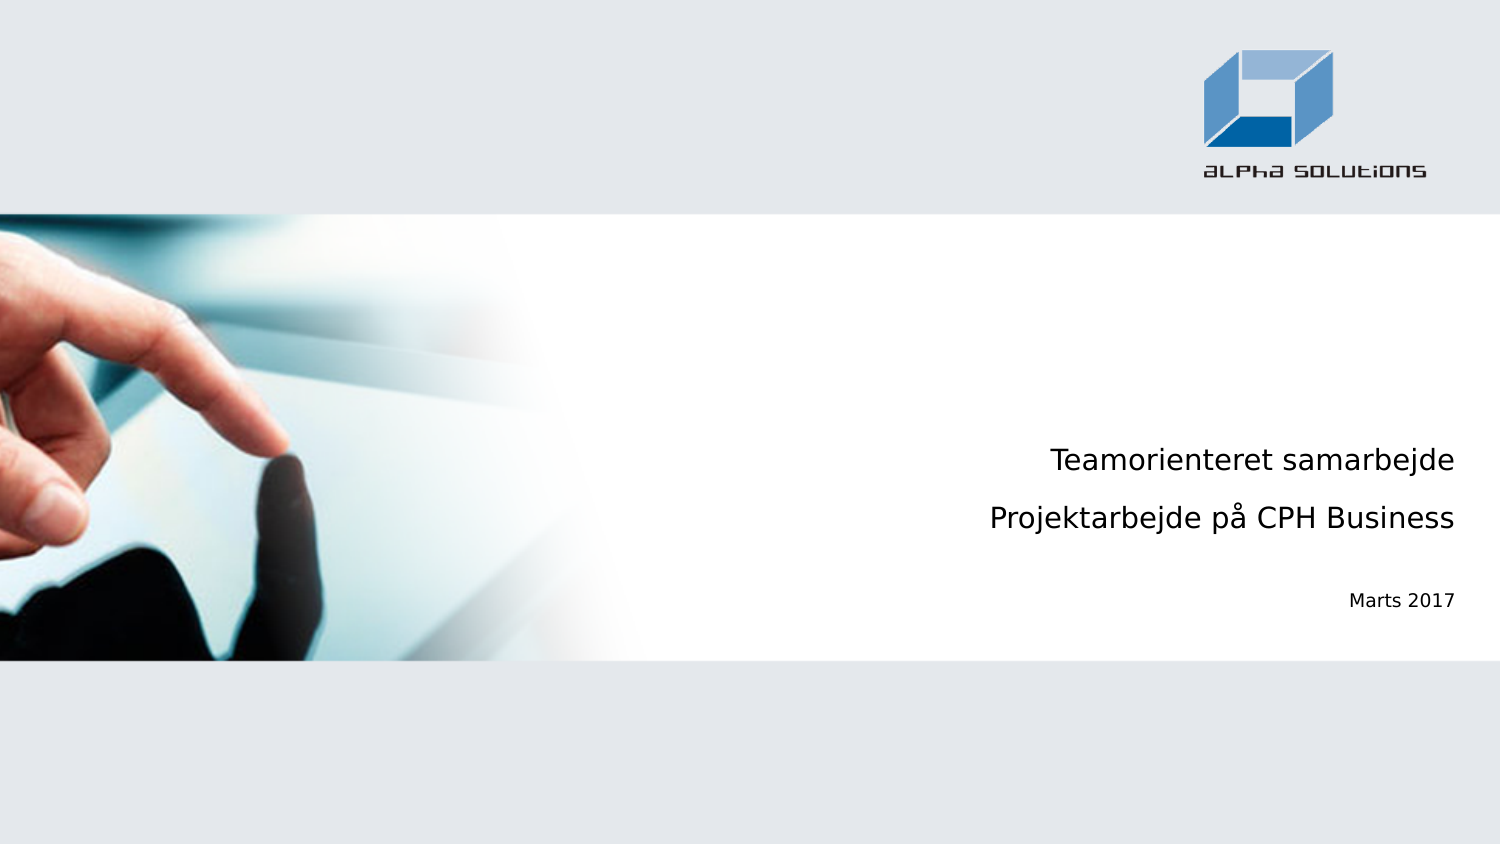

Teamorienteret samarbejde
Projektarbejde på CPH Business
Marts 2017